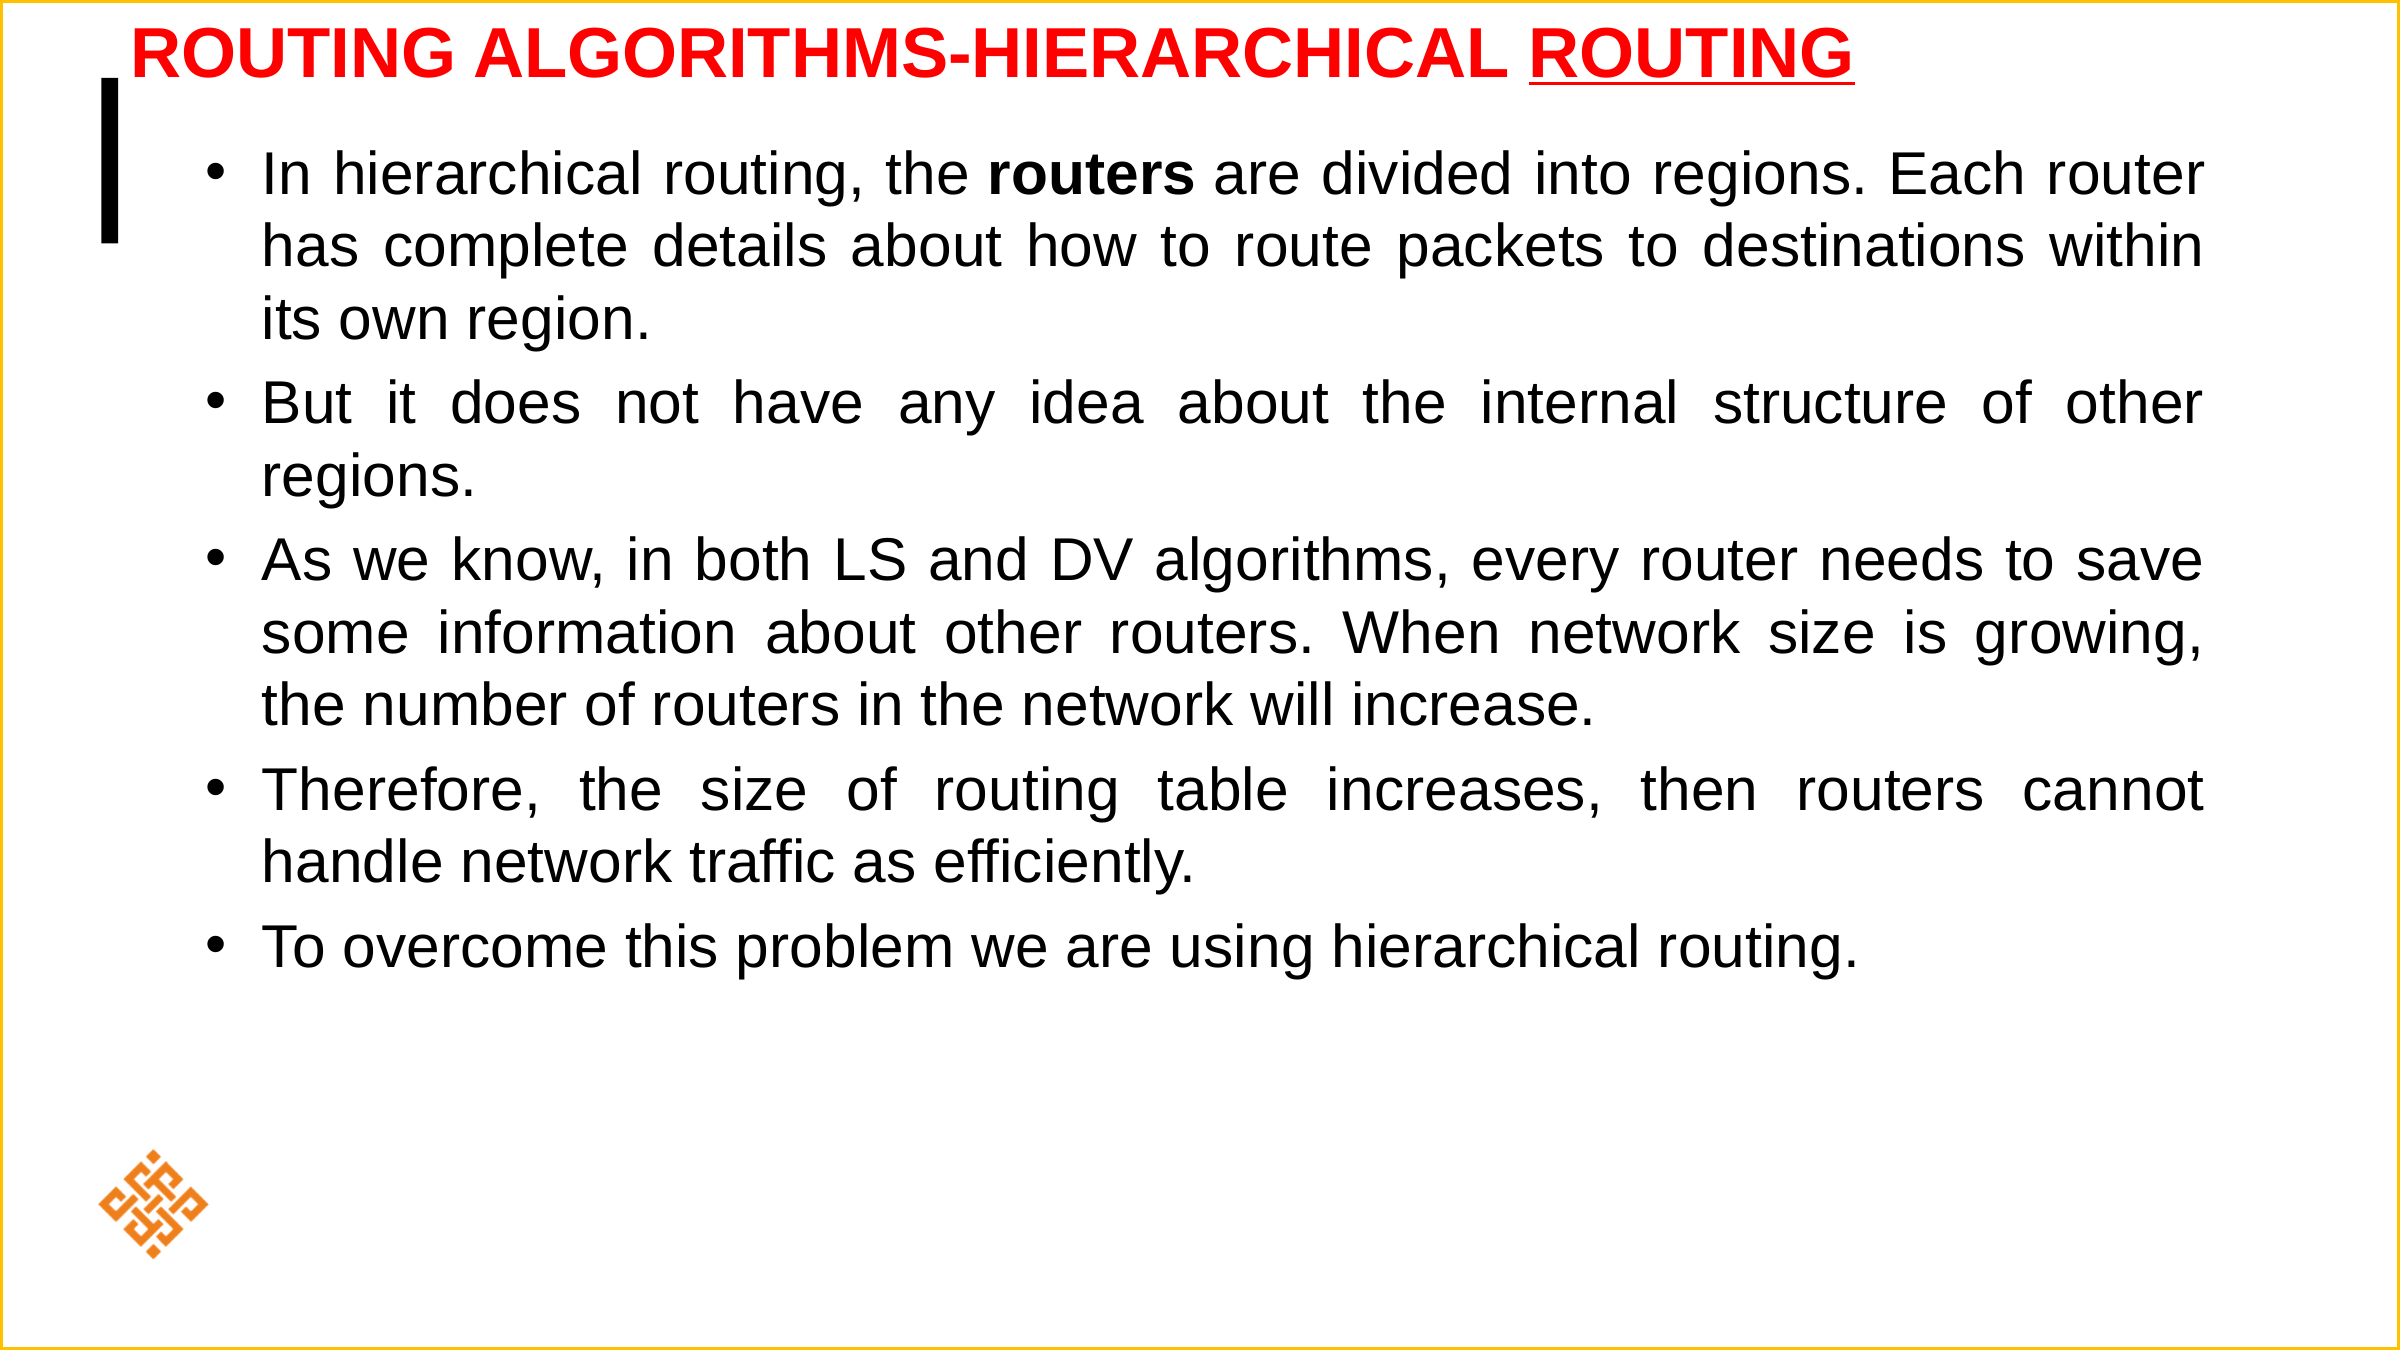

# Routing Algorithms-hierarchical Routing
In hierarchical routing, the routers are divided into regions. Each router has complete details about how to route packets to destinations within its own region.
But it does not have any idea about the internal structure of other regions.
As we know, in both LS and DV algorithms, every router needs to save some information about other routers. When network size is growing, the number of routers in the network will increase.
Therefore, the size of routing table increases, then routers cannot handle network traffic as efficiently.
To overcome this problem we are using hierarchical routing.